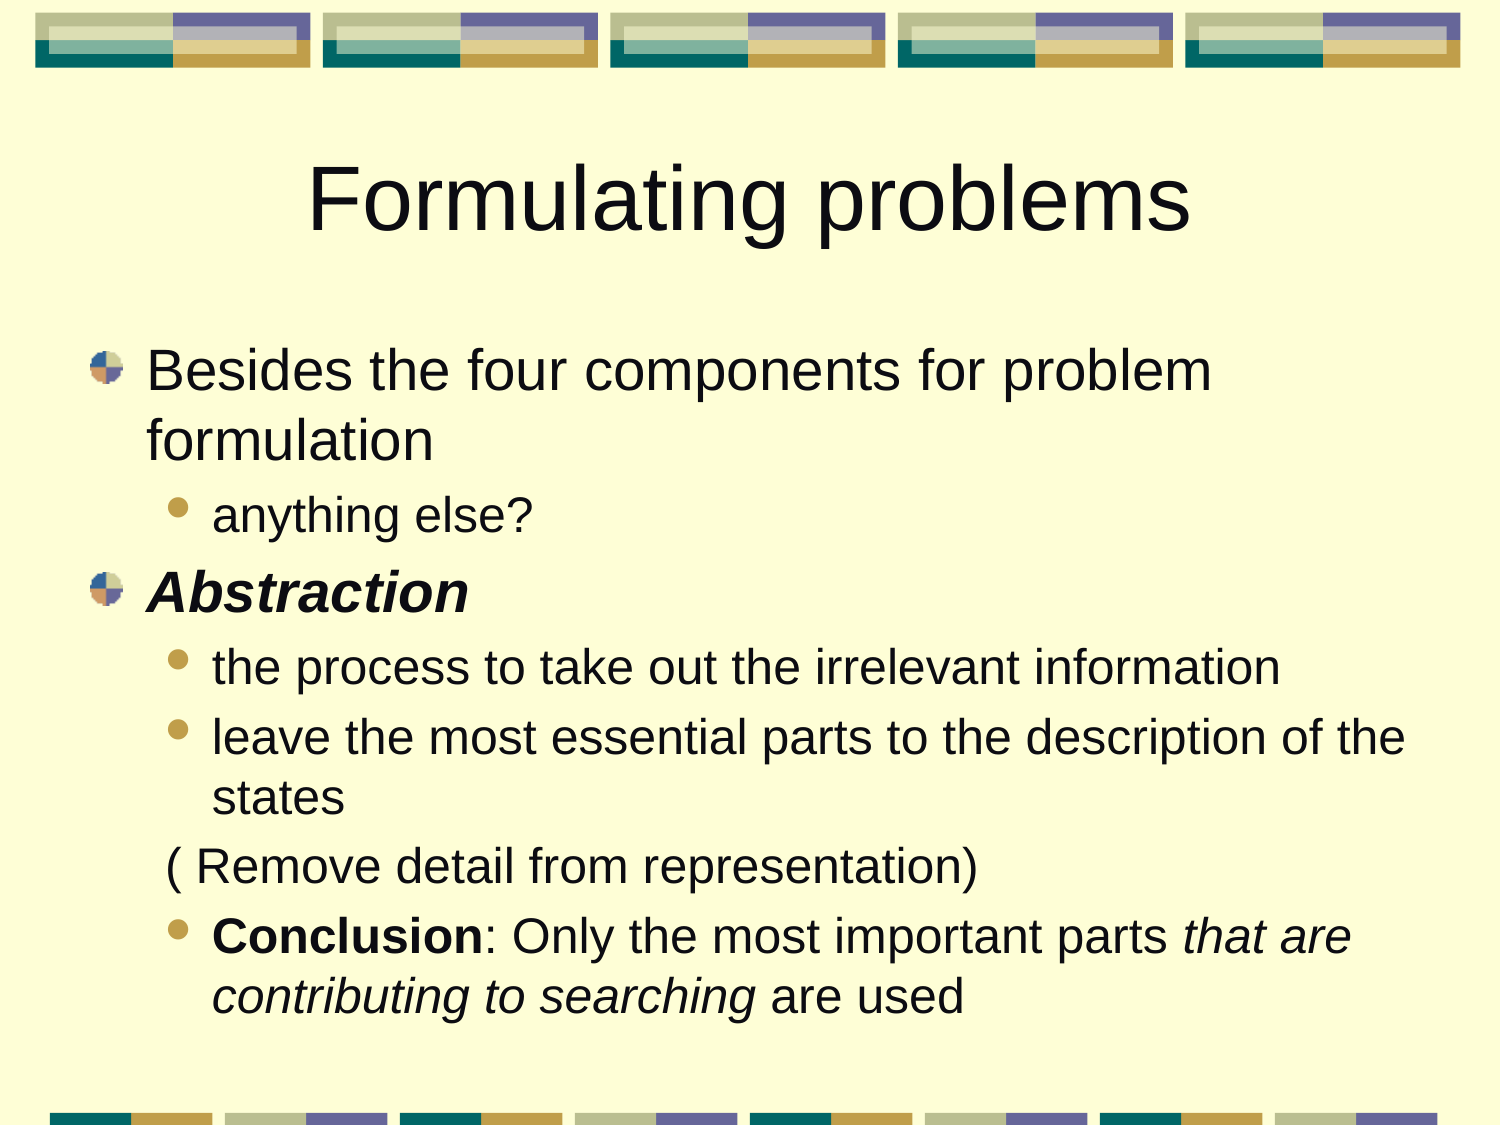

# Formulating problems
Besides the four components for problem formulation
anything else?
Abstraction
the process to take out the irrelevant information
leave the most essential parts to the description of the states
( Remove detail from representation)
Conclusion: Only the most important parts that are contributing to searching are used